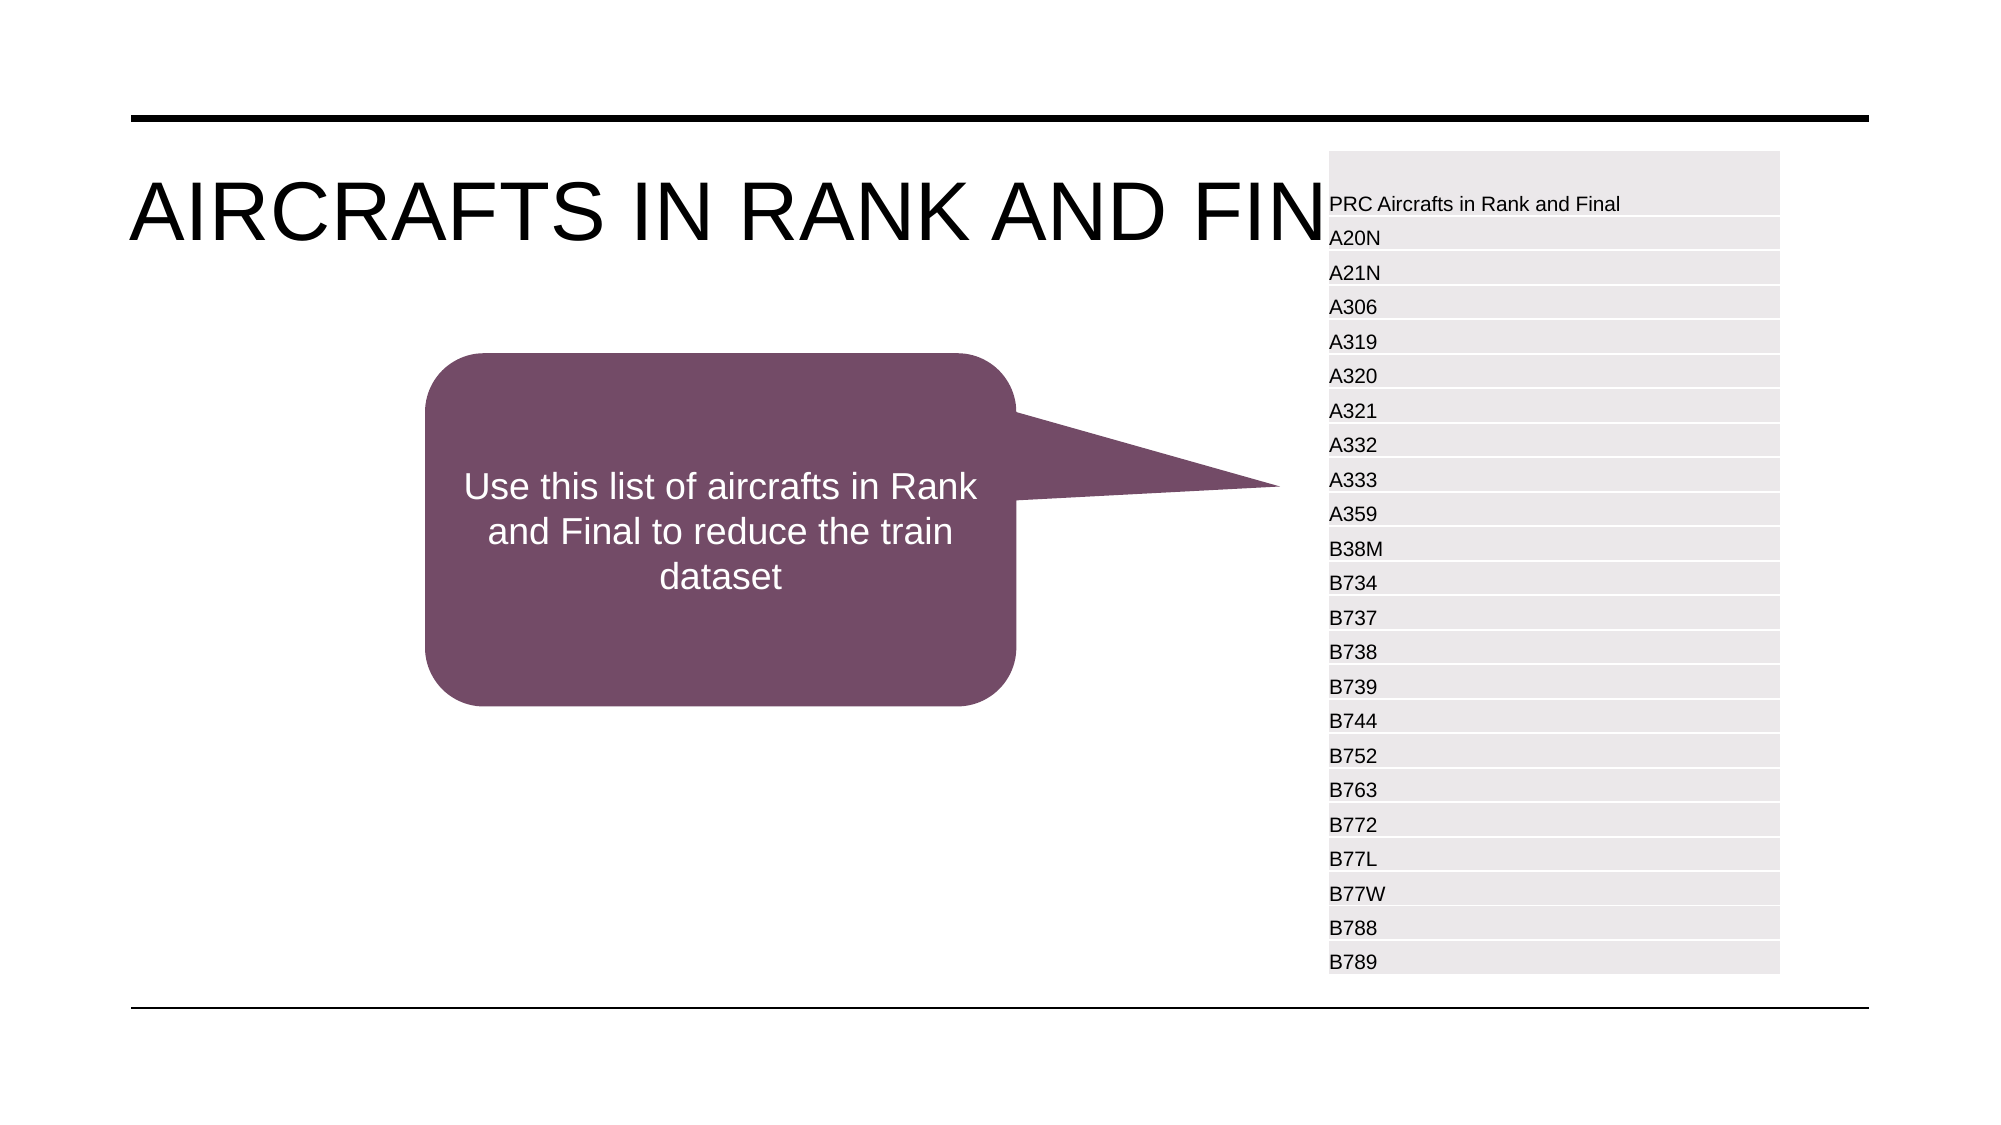

# Aircrafts in rank and final
| PRC Aircrafts in Rank and Final |
| --- |
| A20N |
| A21N |
| A306 |
| A319 |
| A320 |
| A321 |
| A332 |
| A333 |
| A359 |
| B38M |
| B734 |
| B737 |
| B738 |
| B739 |
| B744 |
| B752 |
| B763 |
| B772 |
| B77L |
| B77W |
| B788 |
| B789 |
Use this list of aircrafts in Rank and Final to reduce the train dataset